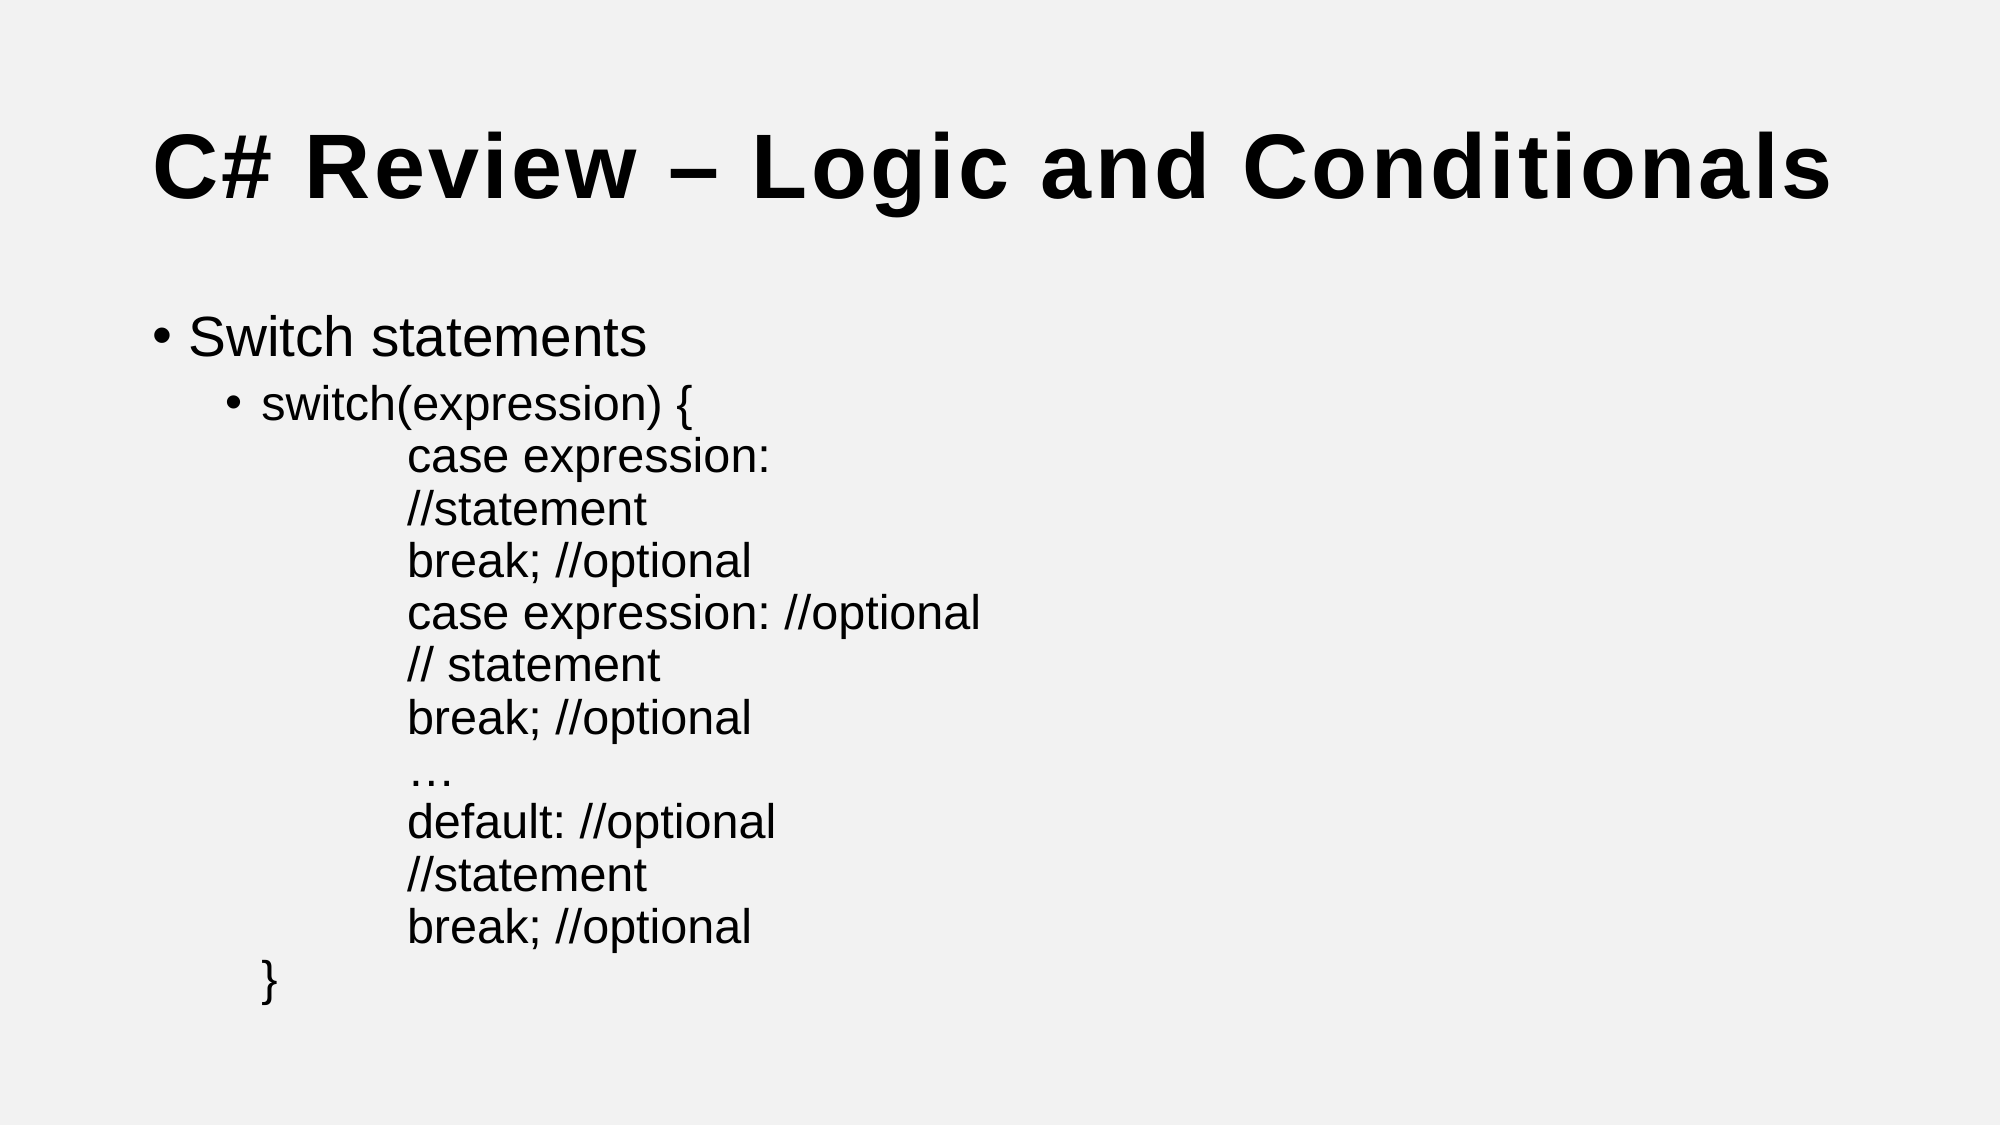

# C# Review – Logic and Conditionals
Switch statements
switch(expression) {
	case expression:
		//statement
		break; //optional
	case expression: //optional
		// statement
		break; //optional
	…
	default: //optional
		//statement
		break; //optional
}